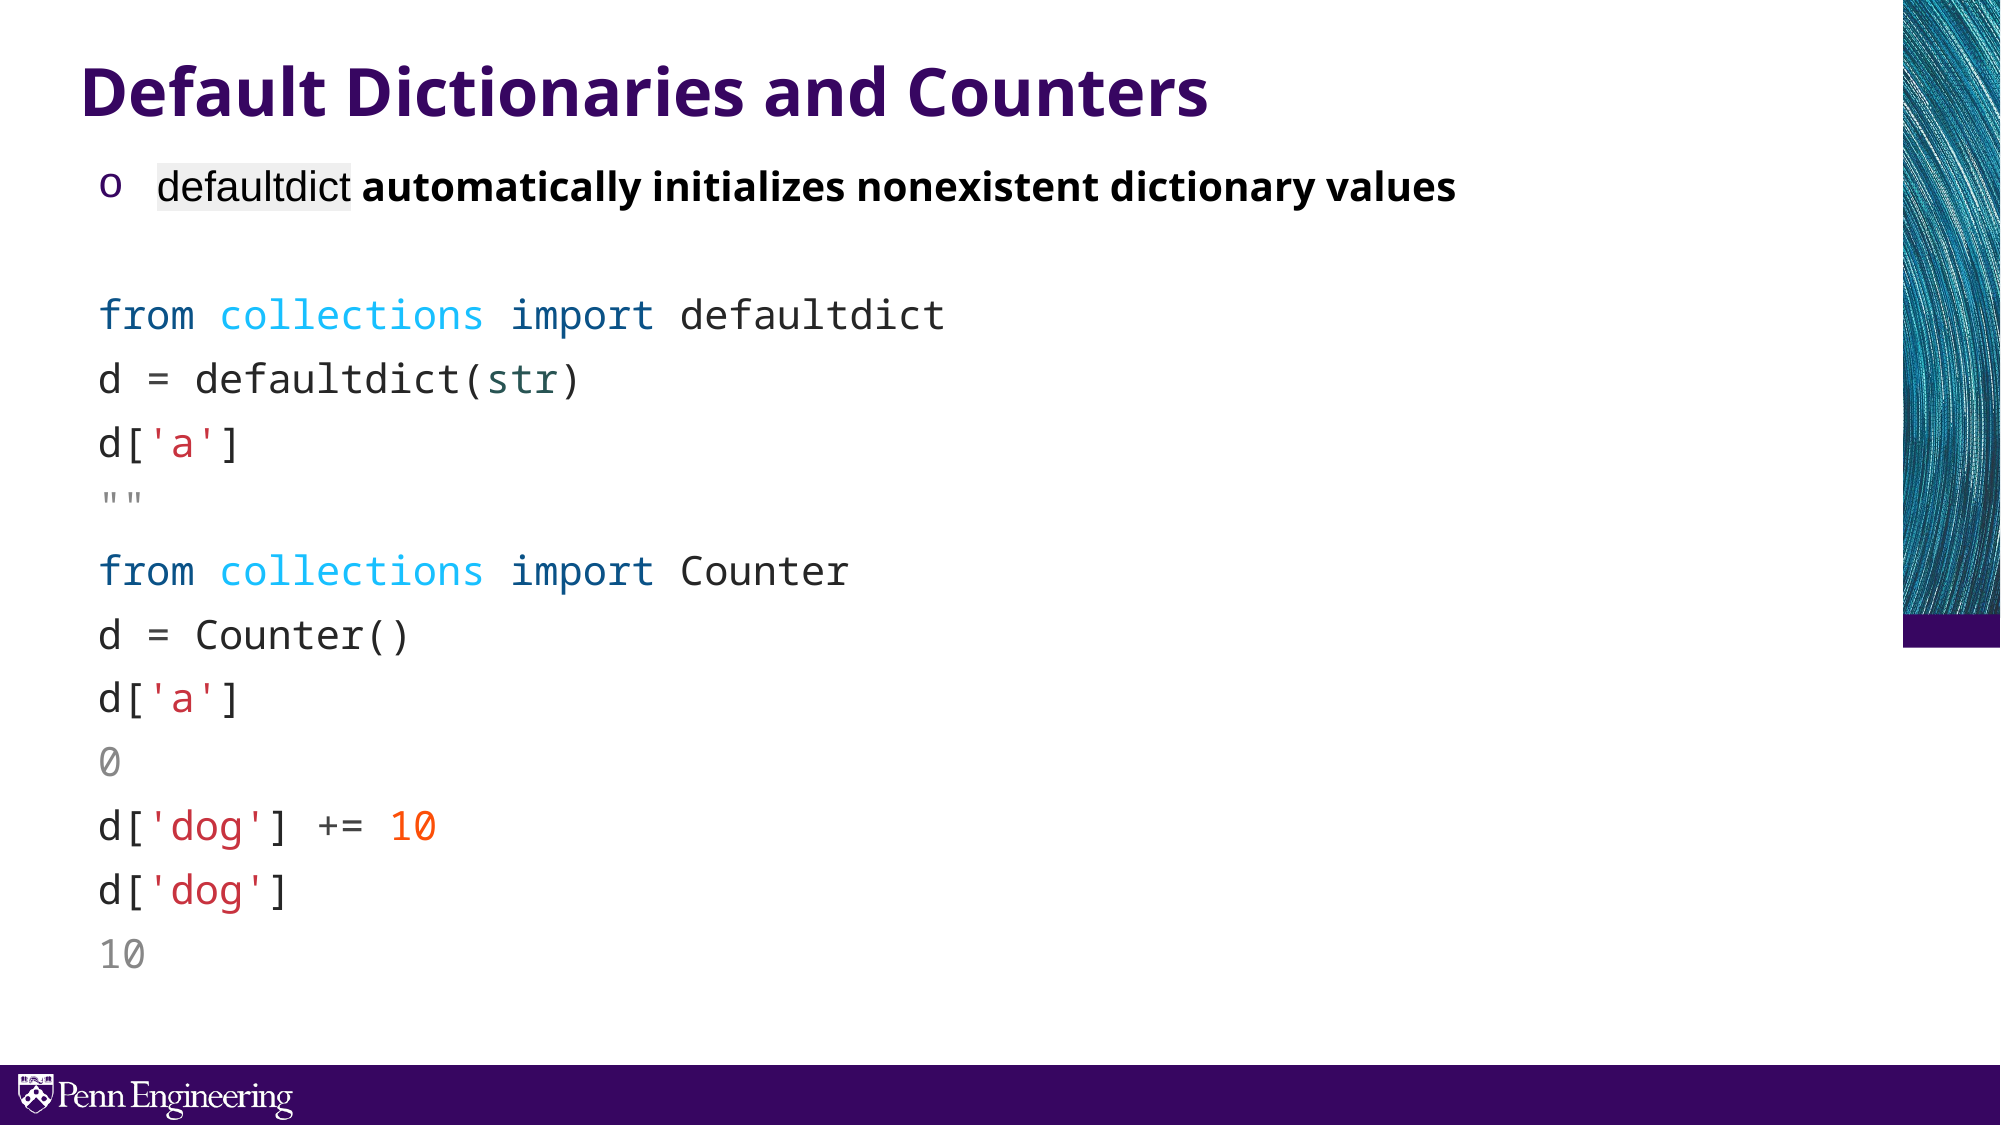

Default Dictionaries and Counters
defaultdict automatically initializes nonexistent dictionary values

from collections import defaultdict
d = defaultdict(str)
d['a']
""
from collections import Counter
d = Counter()
d['a']
0
d['dog'] += 10
d['dog']
10